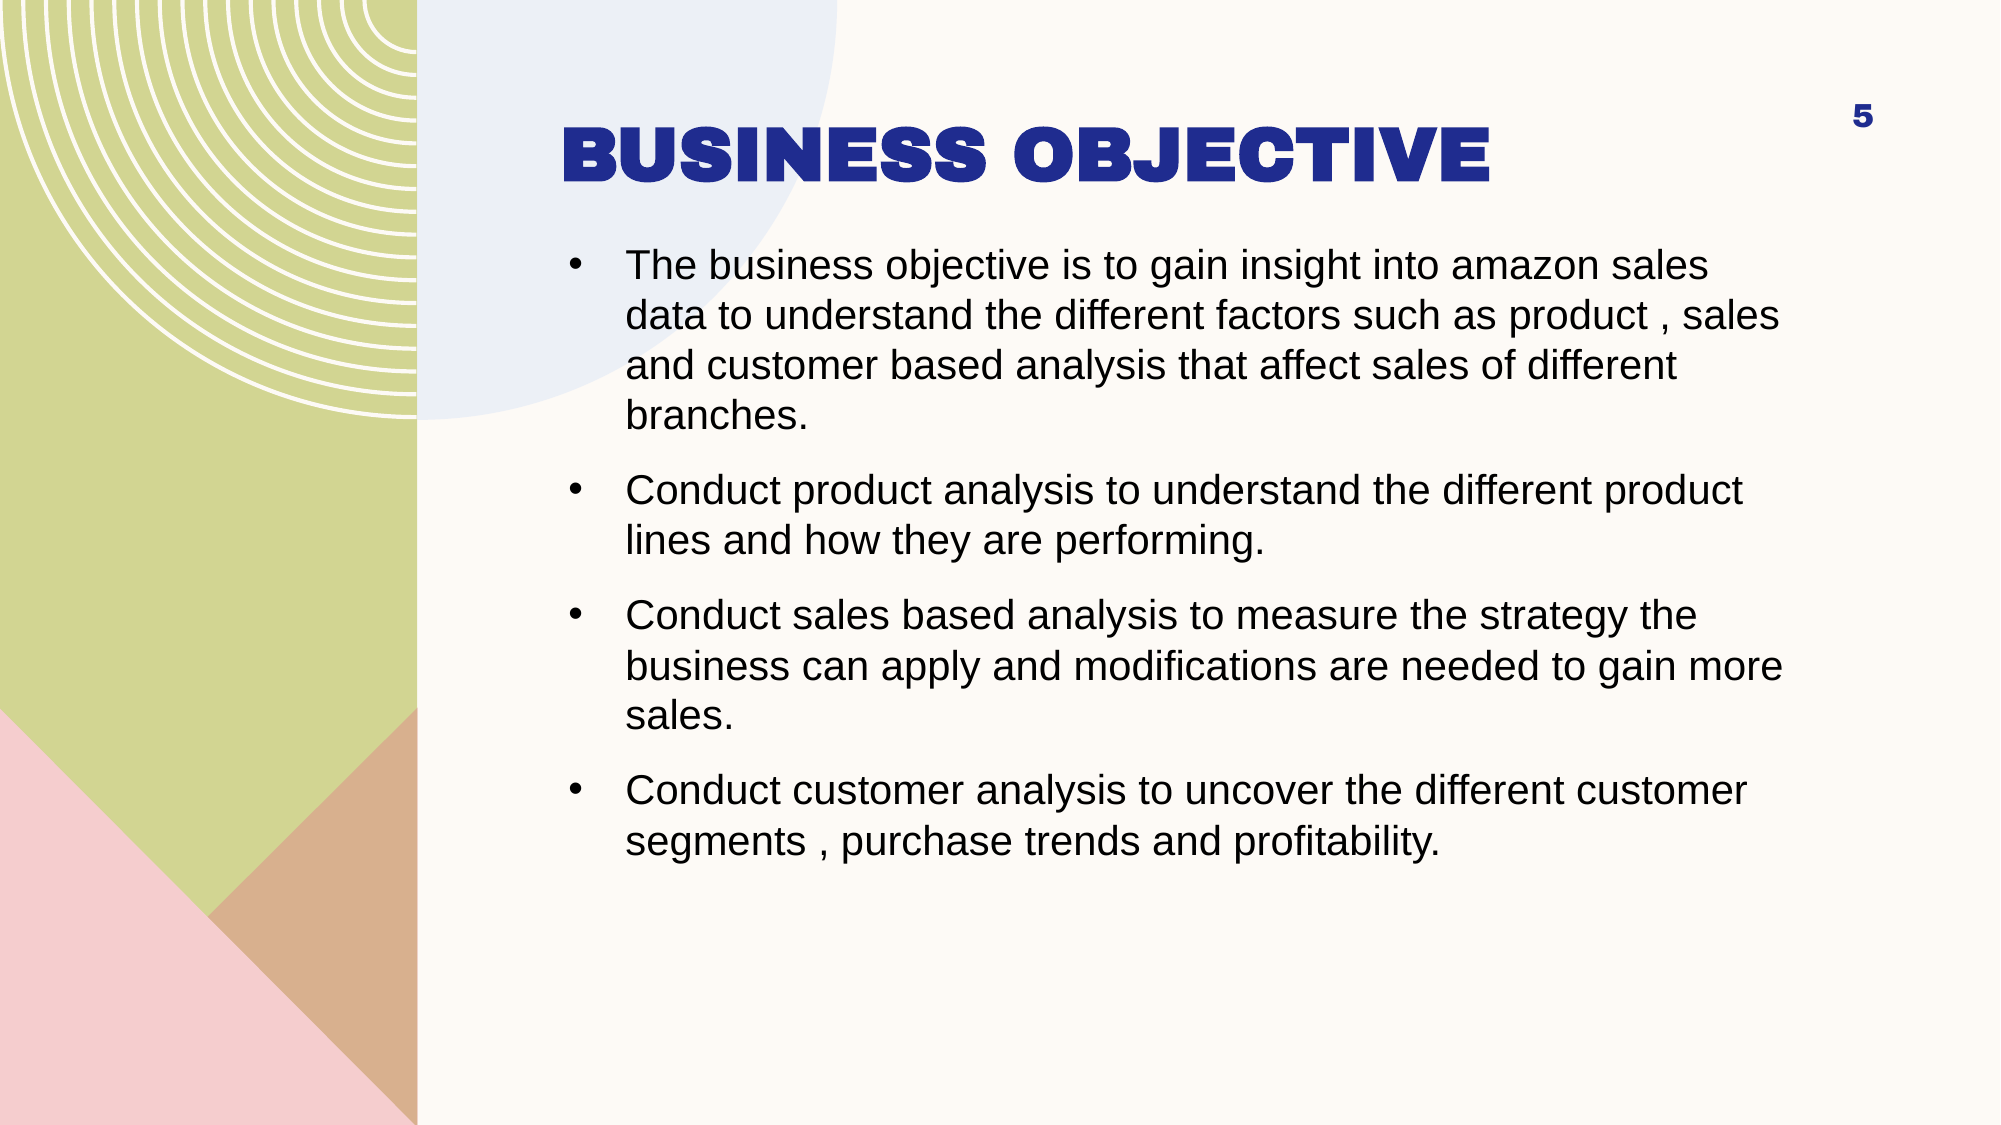

# Business objective
5
The business objective is to gain insight into amazon sales data to understand the different factors such as product , sales and customer based analysis that affect sales of different branches.
Conduct product analysis to understand the different product lines and how they are performing.
Conduct sales based analysis to measure the strategy the business can apply and modifications are needed to gain more sales.
Conduct customer analysis to uncover the different customer segments , purchase trends and profitability.